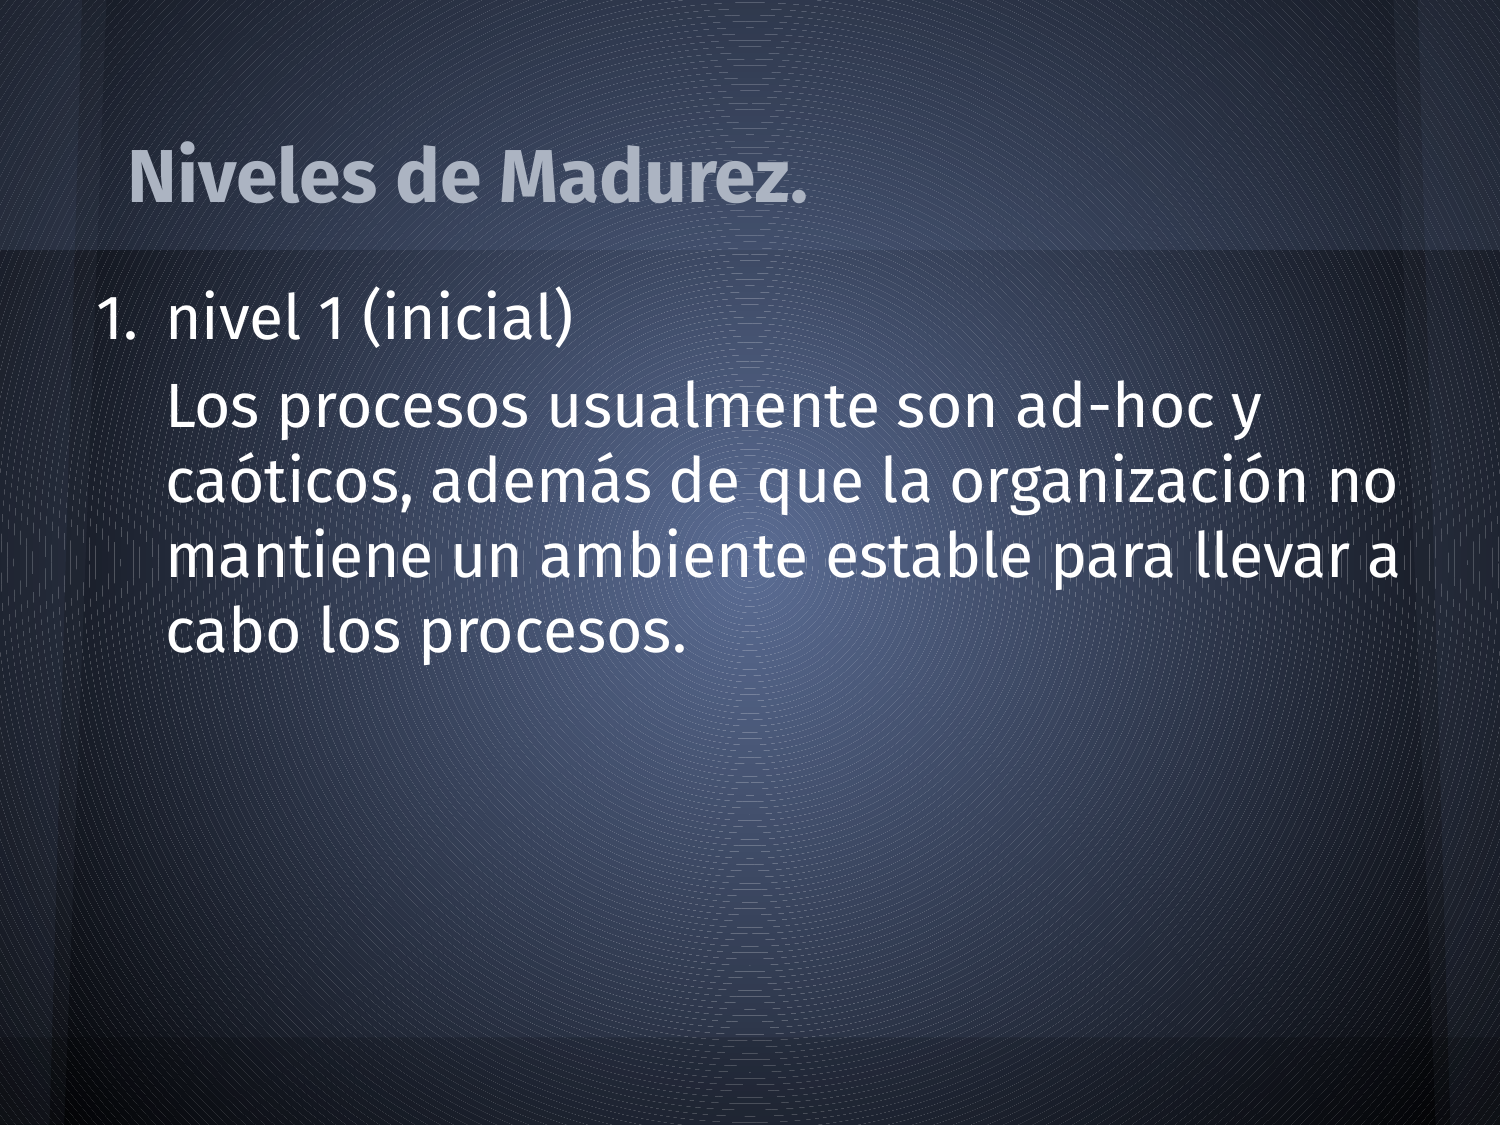

# Niveles de Madurez.
nivel 1 (inicial)
Los procesos usualmente son ad-hoc y caóticos, además de que la organización no mantiene un ambiente estable para llevar a cabo los procesos.